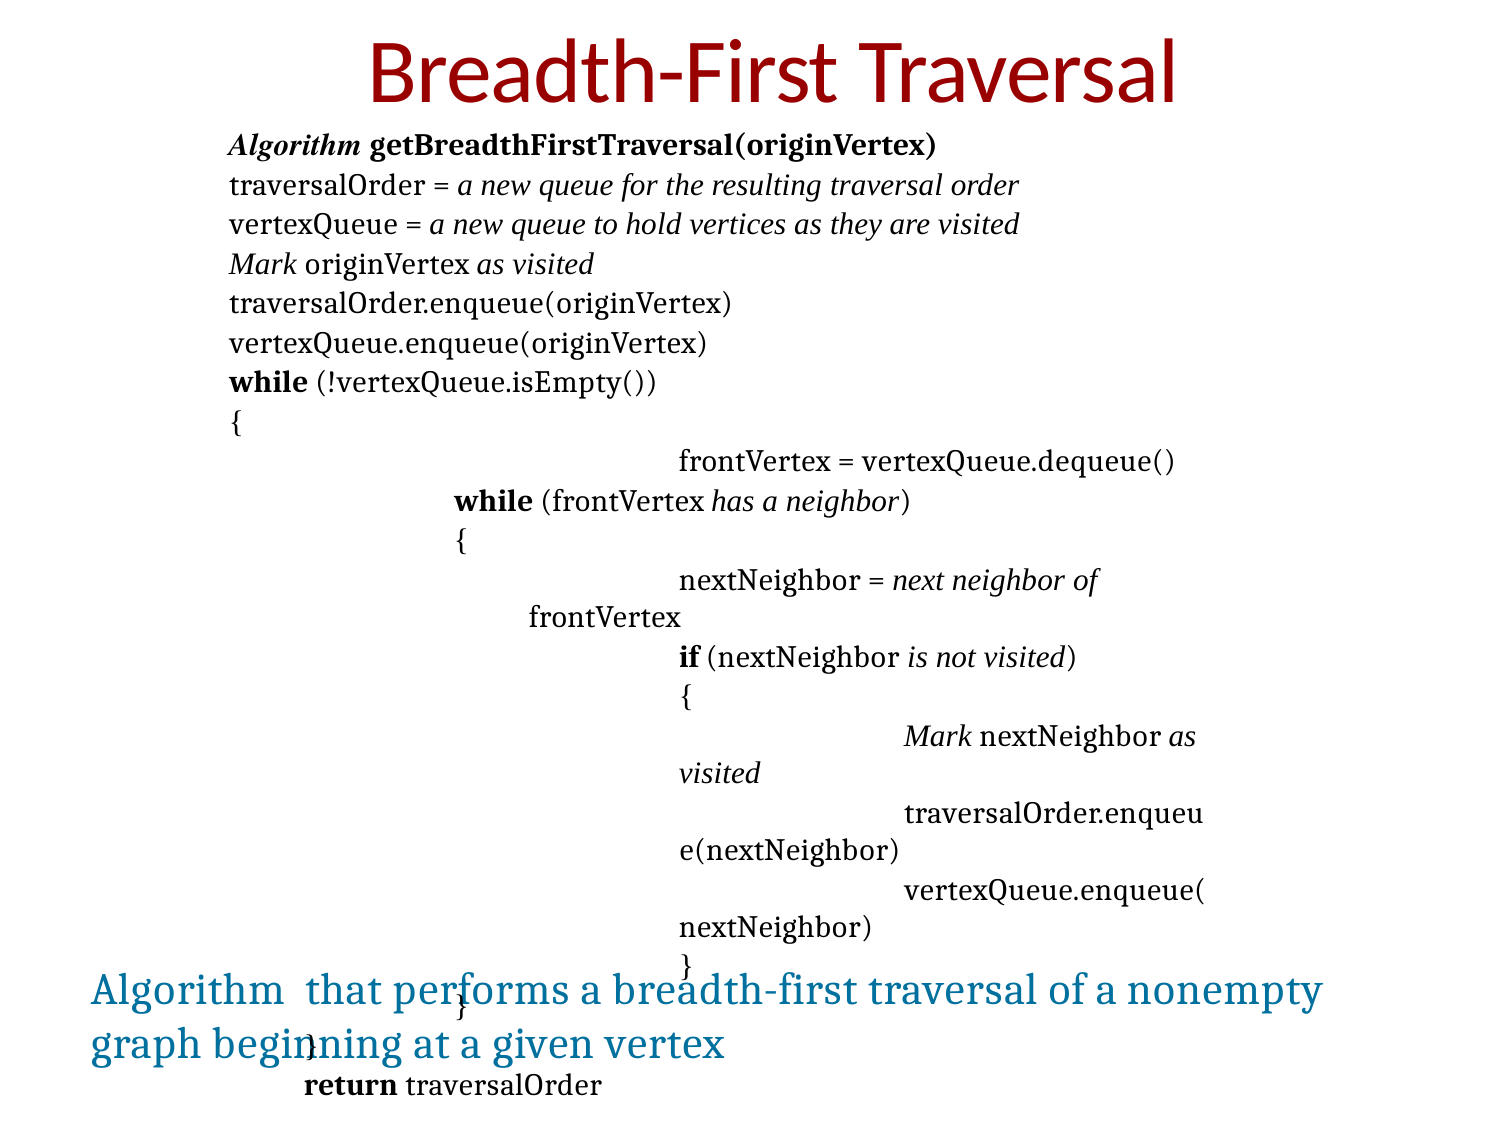

# Breadth-First Traversal
Algorithm getBreadthFirstTraversal(originVertex)
traversalOrder = a new queue for the resulting traversal order
vertexQueue = a new queue to hold vertices as they are visited
Mark originVertex as visited
traversalOrder.enqueue(originVertex)
vertexQueue.enqueue(originVertex)
while (!vertexQueue.isEmpty())
{
          			frontVertex = vertexQueue.dequeue()
while (frontVertex has a neighbor)
{
nextNeighbor = next neighbor of frontVertex
if (nextNeighbor is not visited)
{
Mark nextNeighbor as visited
traversalOrder.enqueue(nextNeighbor)
vertexQueue.enqueue(nextNeighbor)
}
}
}
return traversalOrder
Algorithm  that performs a breadth-first traversal of a nonempty graph beginning at a given vertex